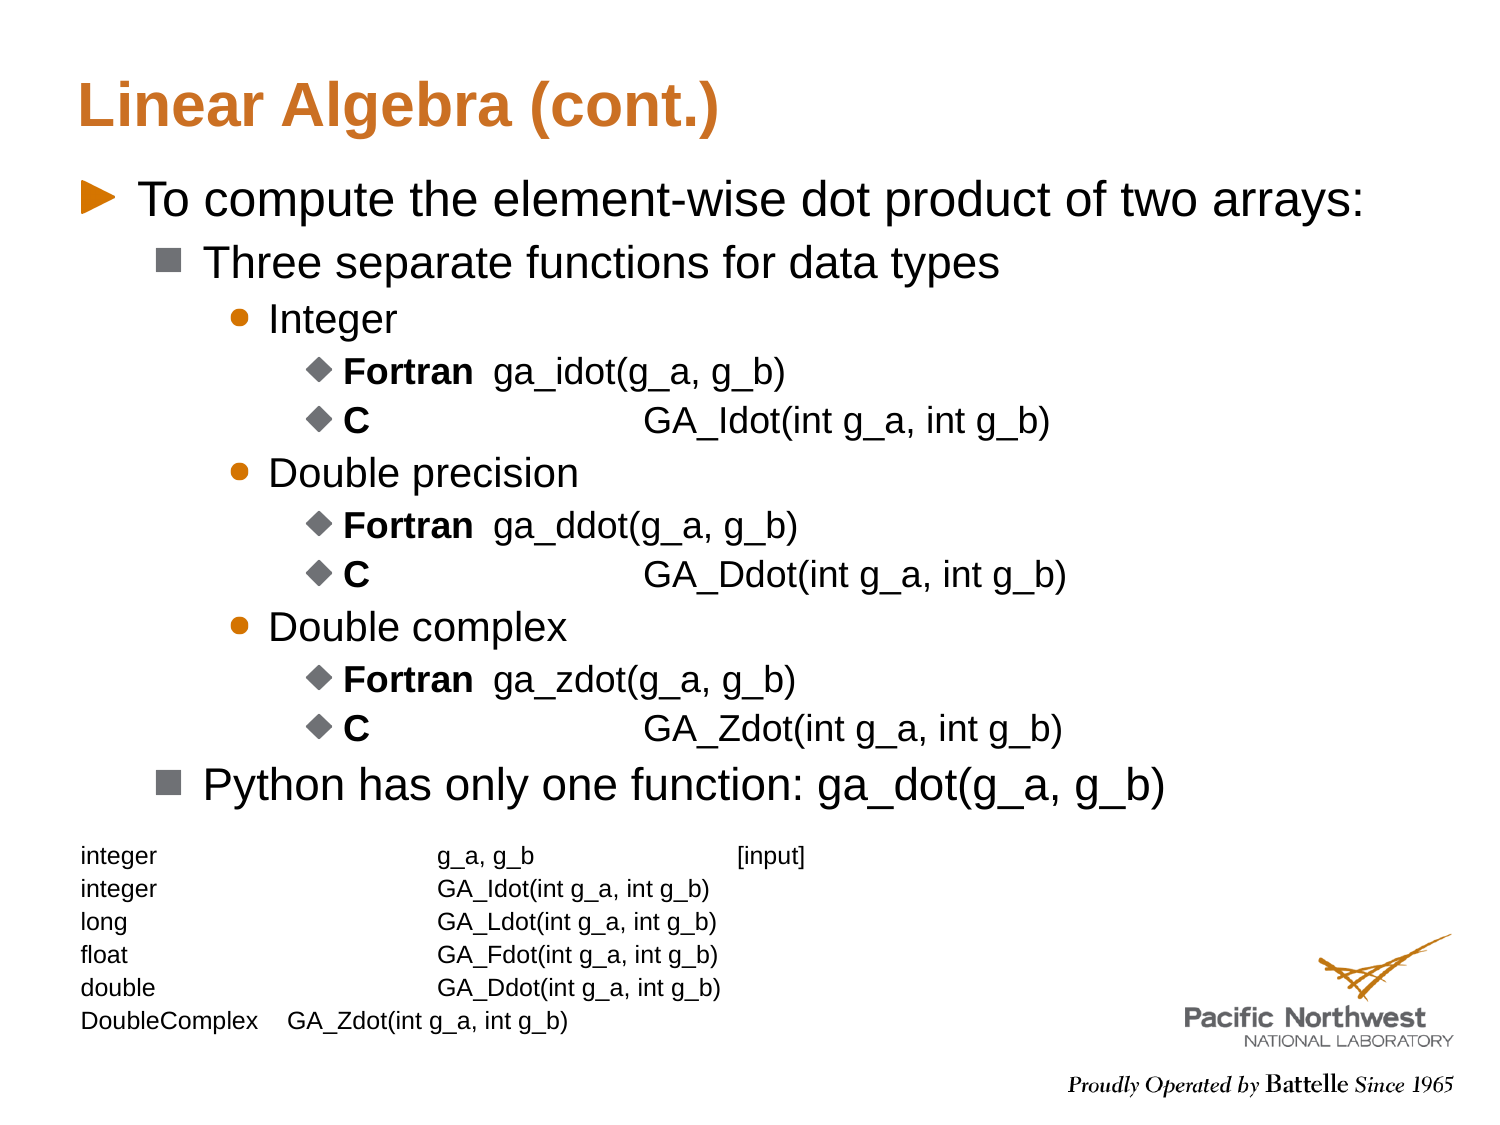

# Linear Algebra (cont.)
To compute the element-wise dot product of two arrays:
Three separate functions for data types
Integer
Fortran	ga_idot(g_a, g_b)
C		GA_Idot(int g_a, int g_b)
Double precision
Fortran	ga_ddot(g_a, g_b)
C		GA_Ddot(int g_a, int g_b)
Double complex
Fortran	ga_zdot(g_a, g_b)
C		GA_Zdot(int g_a, int g_b)
Python has only one function: ga_dot(g_a, g_b)

integer		g_a, g_b		[input]
integer 		GA_Idot(int g_a, int g_b)
long 			GA_Ldot(int g_a, int g_b)
float 			GA_Fdot(int g_a, int g_b)
double 		GA_Ddot(int g_a, int g_b)
DoubleComplex 	GA_Zdot(int g_a, int g_b)